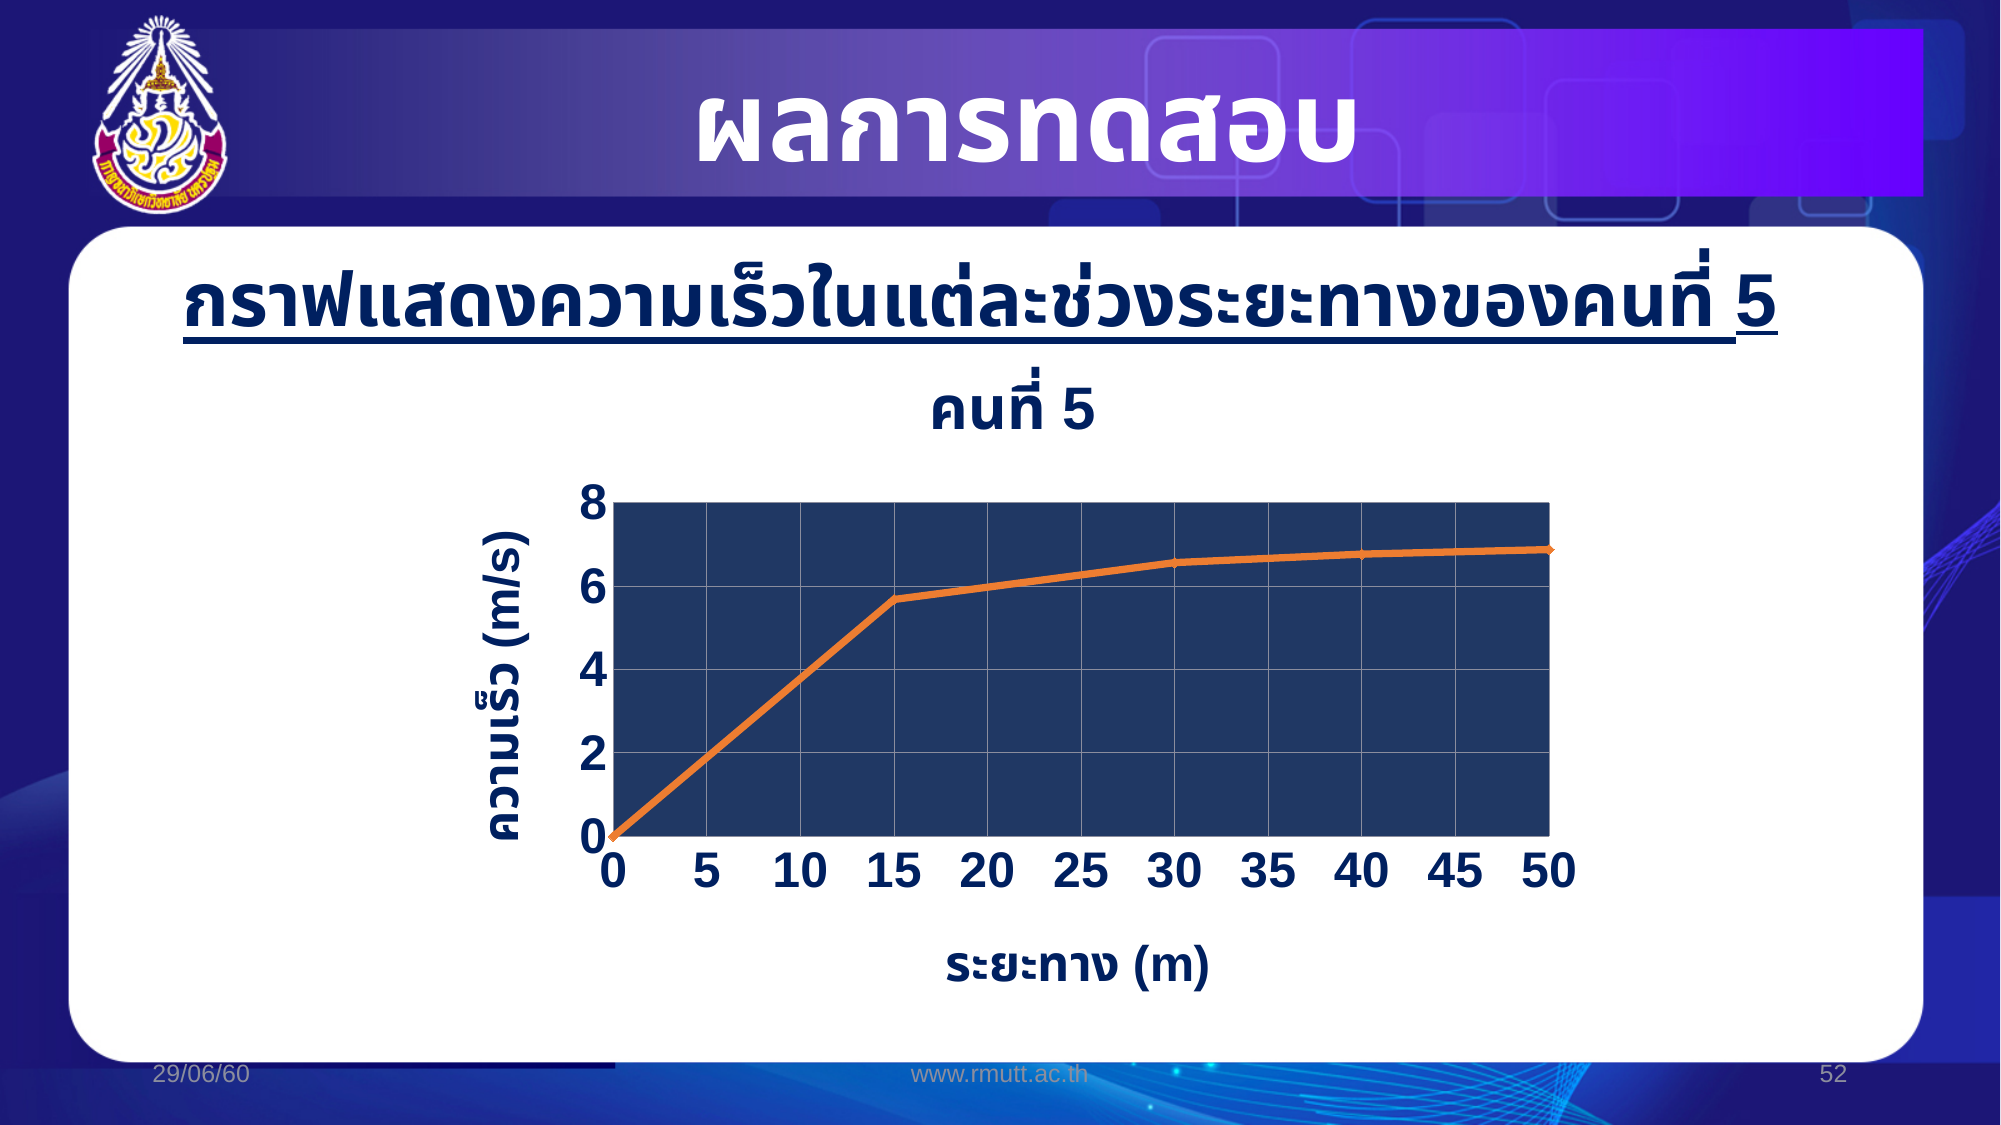

# ผลการทดสอบ
กราฟแสดงความเร็วในแต่ละช่วงระยะทางของคนที่ 5

### Chart:

| Category |  |
|---|---|
29/06/60
www.rmutt.ac.th
52